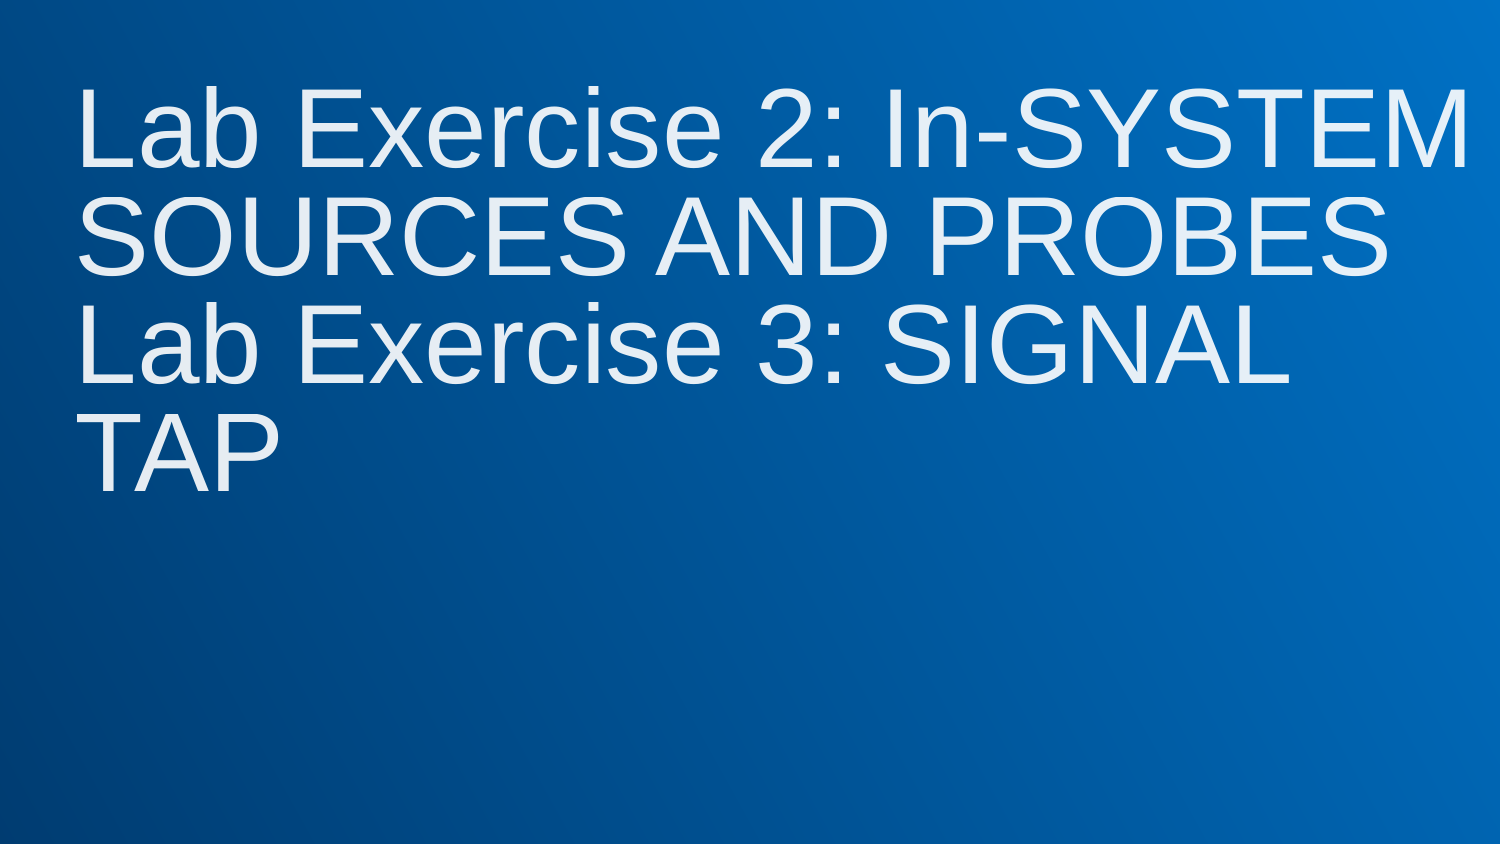

# Lab Exercise 2: In-SYSTEM SOURCES AND PROBES Lab Exercise 3: SIGNAL TAP